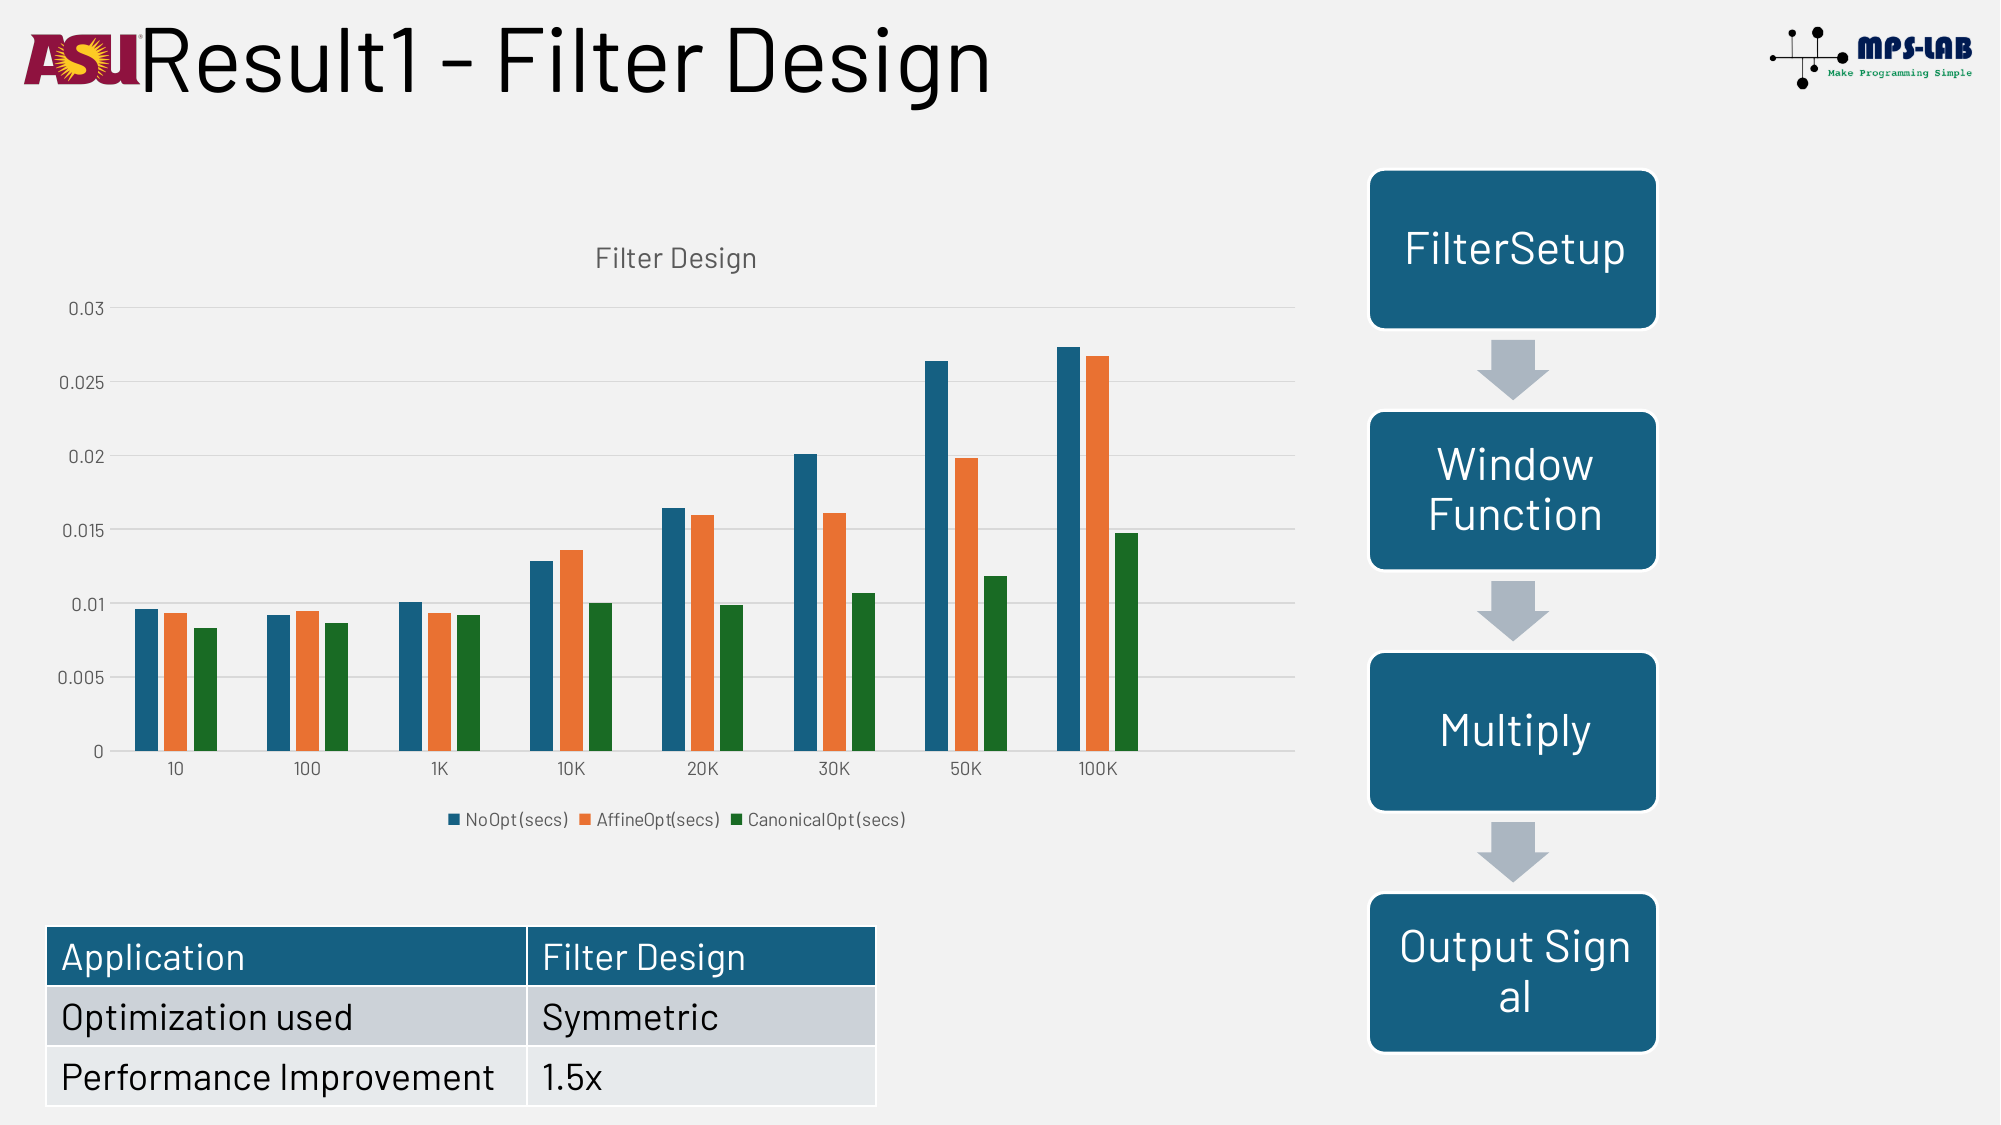

# Result1 - Filter Design
FilterSetup

Window Function

Multiply

Output Signal

### Chart: Filter Design

| Category | NoOpt (secs) | AffineOpt(secs) | CanonicalOpt (secs) |
|---|---|---|---|
| 10 | 0.009617567062 | 0.009319623311 | 0.008334477743 |
| 100 | 0.009211619695 | 0.009484688441 | 0.008656104406 |
| 1K | 0.01004679998 | 0.009308576584 | 0.009175141652 |
| 10K | 0.01285926501 | 0.01361020406 | 0.01000658671 |
| 20K | 0.01645652453 | 0.01596228282 | 0.009886900584 |
| 30K | 0.02006562551 | 0.01612734795 | 0.01071198781 |
| 50K | 0.02637394269 | 0.01982450485 | 0.01183160146 |
| 100K | 0.02734120687 | 0.02670542399 | 0.01473402977 |
| Application | Filter Design |
| --- | --- |
| Optimization used | Symmetric |
| Performance Improvement | 1.5x |